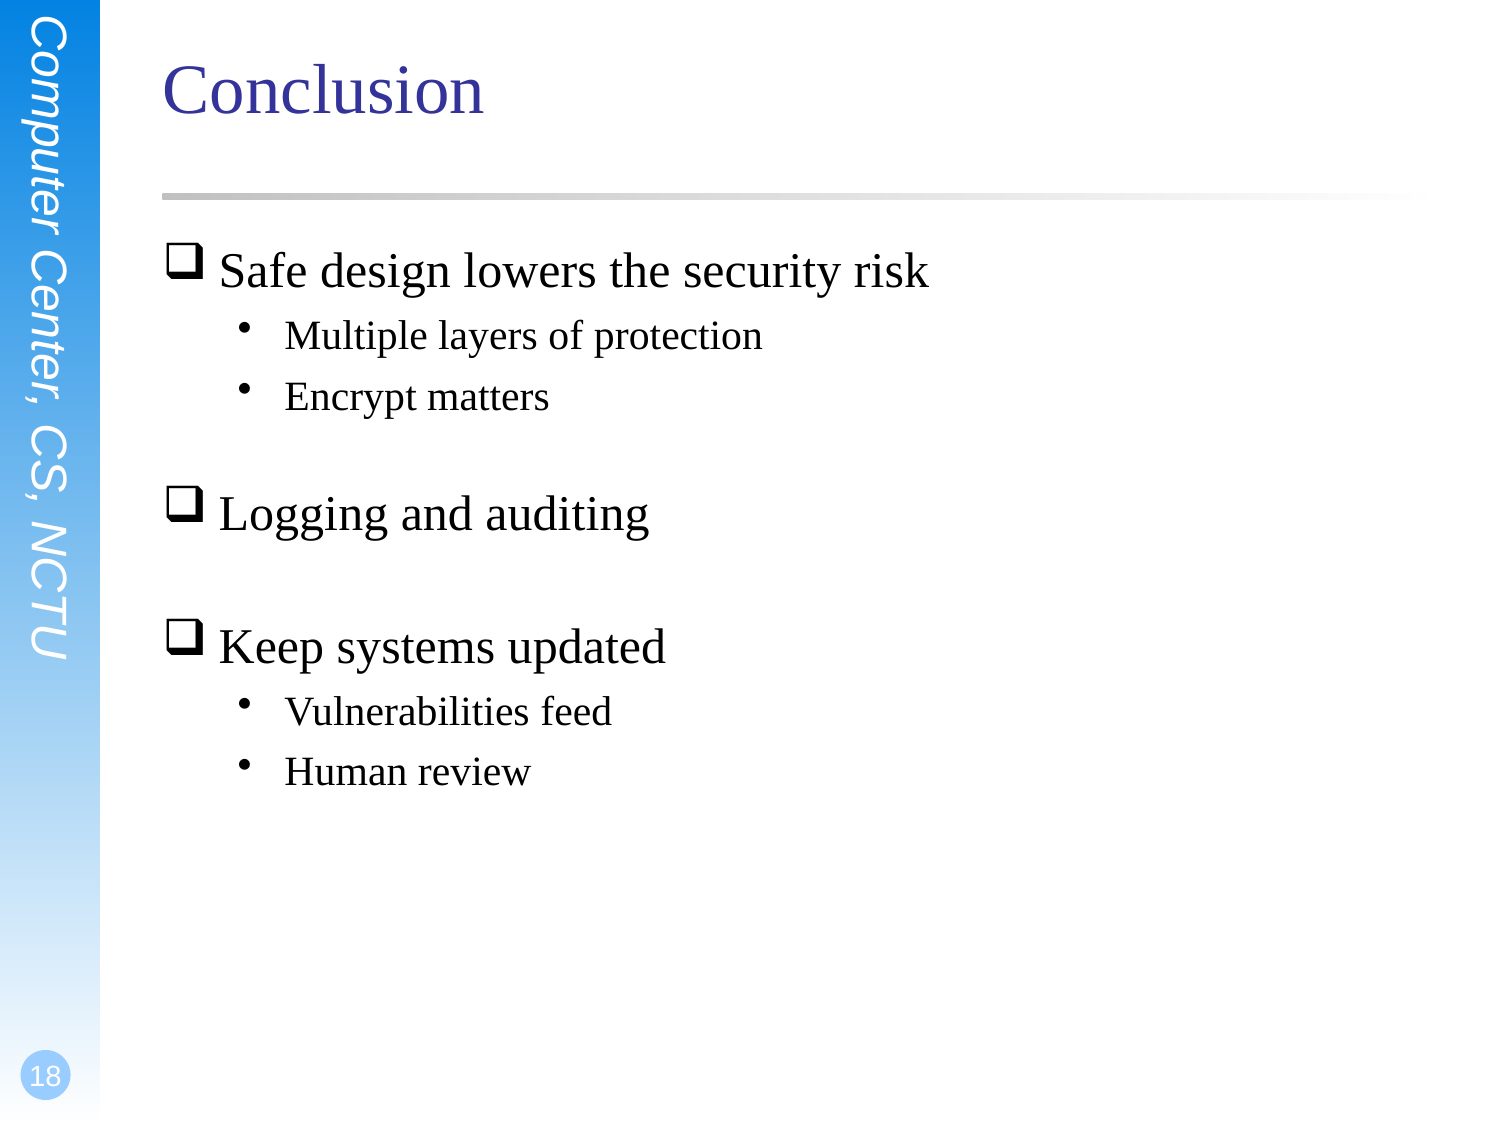

# Conclusion
Safe design lowers the security risk
Multiple layers of protection
Encrypt matters
Logging and auditing
Keep systems updated
Vulnerabilities feed
Human review